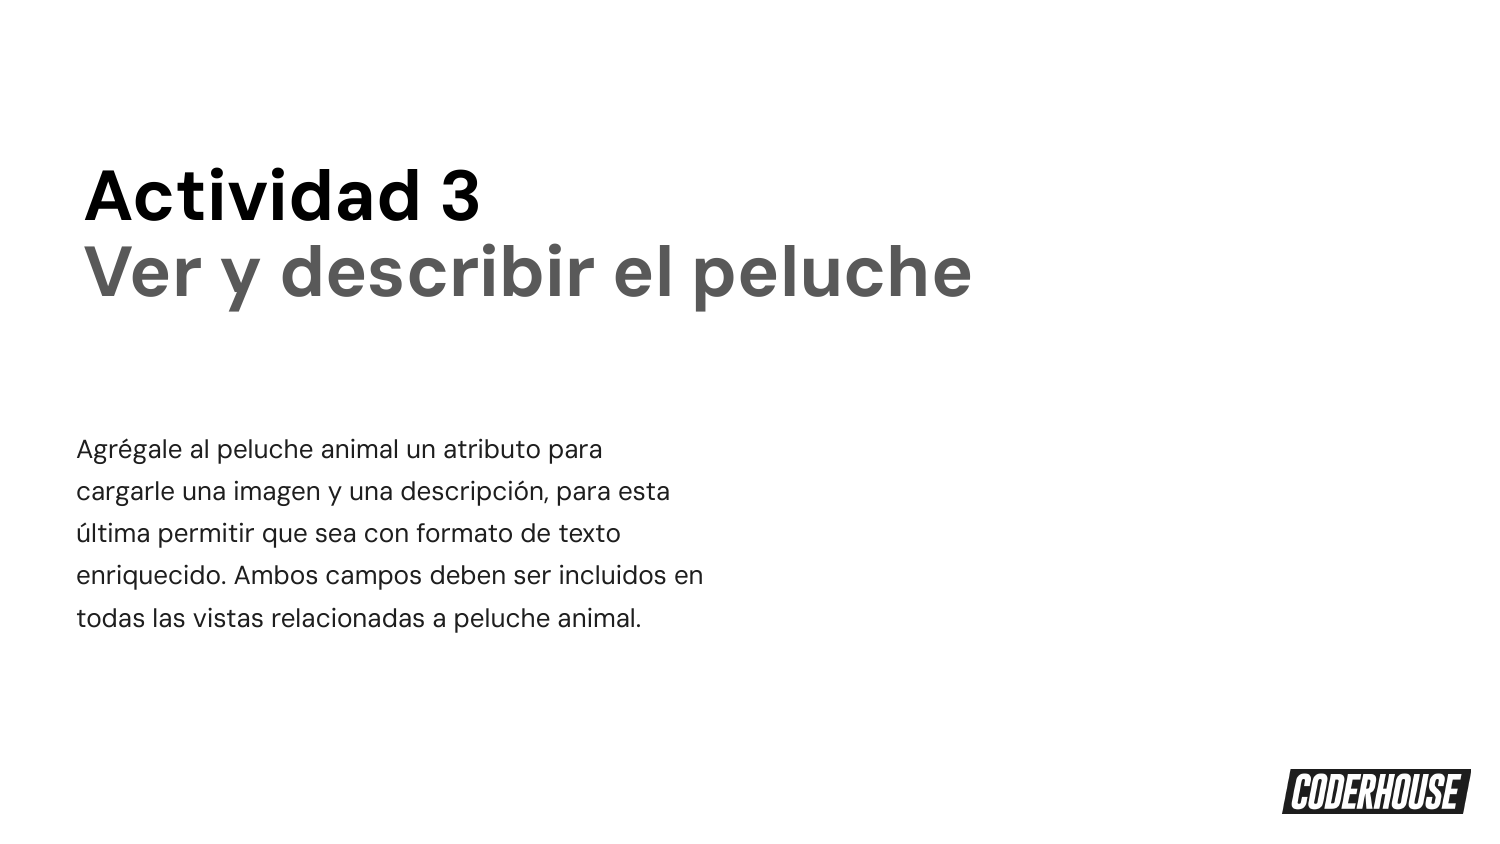

Actividad 3
Ver y describir el peluche

Agrégale al peluche animal un atributo para cargarle una imagen y una descripción, para esta última permitir que sea con formato de texto enriquecido. Ambos campos deben ser incluidos en todas las vistas relacionadas a peluche animal.